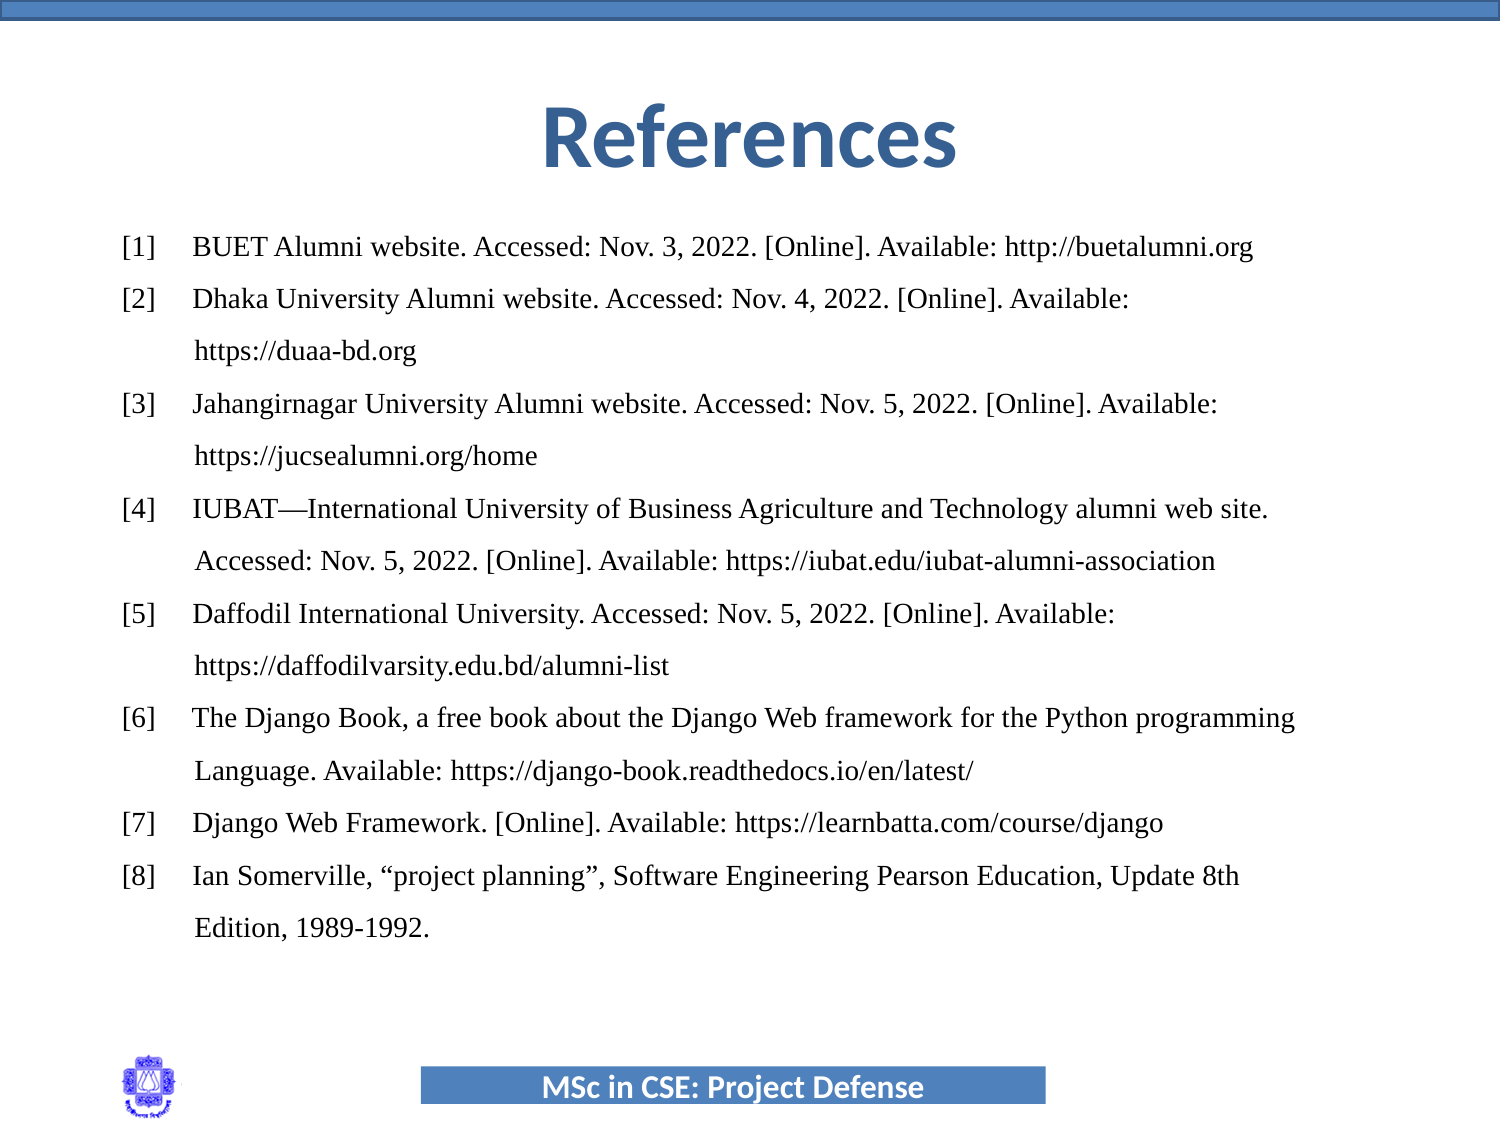

# References
[1]     BUET Alumni website. Accessed: Nov. 3, 2022. [Online]. Available: http://buetalumni.org
[2]     Dhaka University Alumni website. Accessed: Nov. 4, 2022. [Online]. Available:
          https://duaa-bd.org
[3]     Jahangirnagar University Alumni website. Accessed: Nov. 5, 2022. [Online]. Available:
          https://jucsealumni.org/home
[4]     IUBAT—International University of Business Agriculture and Technology alumni web site.
          Accessed: Nov. 5, 2022. [Online]. Available: https://iubat.edu/iubat-alumni-association
[5]     Daffodil International University. Accessed: Nov. 5, 2022. [Online]. Available:
          https://daffodilvarsity.edu.bd/alumni-list
[6]     The Django Book, a free book about the Django Web framework for the Python programming
          Language. Available: https://django-book.readthedocs.io/en/latest/
[7]     Django Web Framework. [Online]. Available: https://learnbatta.com/course/django
[8]     Ian Somerville, “project planning”, Software Engineering Pearson Education, Update 8th
          Edition, 1989-1992.